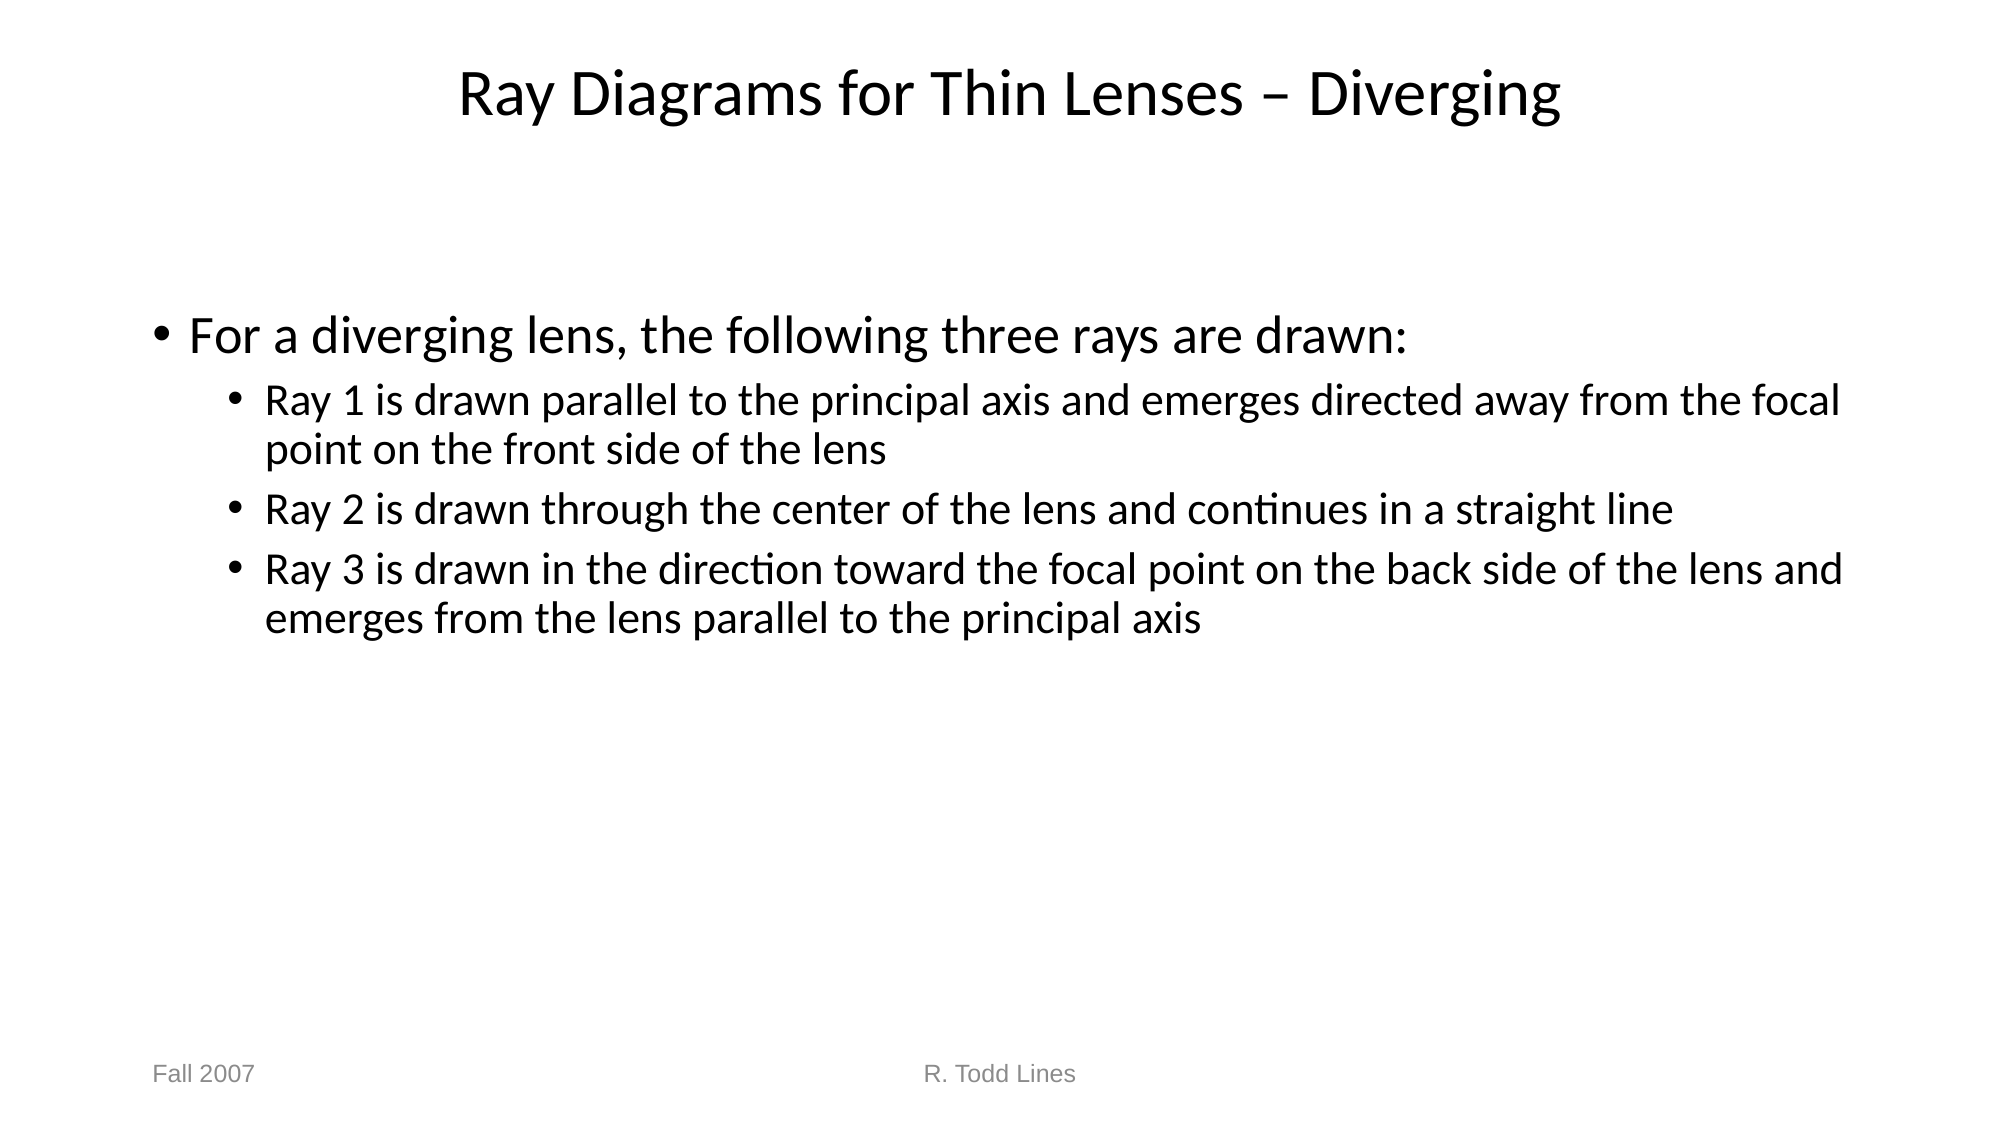

# Ray Diagrams for Thin Lenses – Diverging
For a diverging lens, the following three rays are drawn:
Ray 1 is drawn parallel to the principal axis and emerges directed away from the focal point on the front side of the lens
Ray 2 is drawn through the center of the lens and continues in a straight line
Ray 3 is drawn in the direction toward the focal point on the back side of the lens and emerges from the lens parallel to the principal axis
Fall 2007
R. Todd Lines